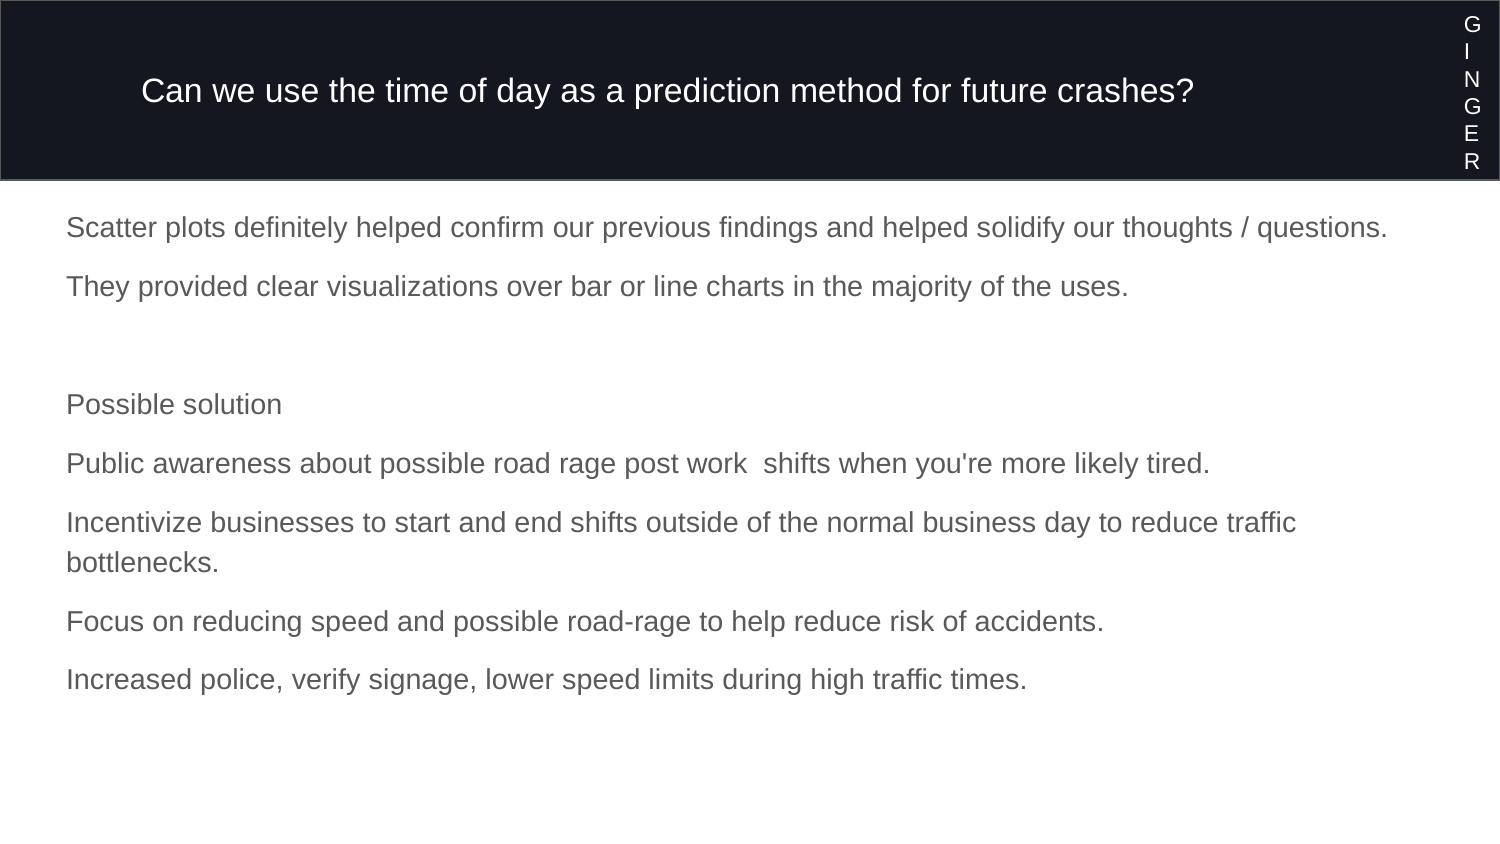

GINGER
# Can we use the time of day as a prediction method for future crashes?
Scatter plots definitely helped confirm our previous findings and helped solidify our thoughts / questions.
They provided clear visualizations over bar or line charts in the majority of the uses.

Possible solution
Public awareness about possible road rage post work  shifts when you're more likely tired.
Incentivize businesses to start and end shifts outside of the normal business day to reduce traffic bottlenecks.
Focus on reducing speed and possible road-rage to help reduce risk of accidents.
Increased police, verify signage, lower speed limits during high traffic times.